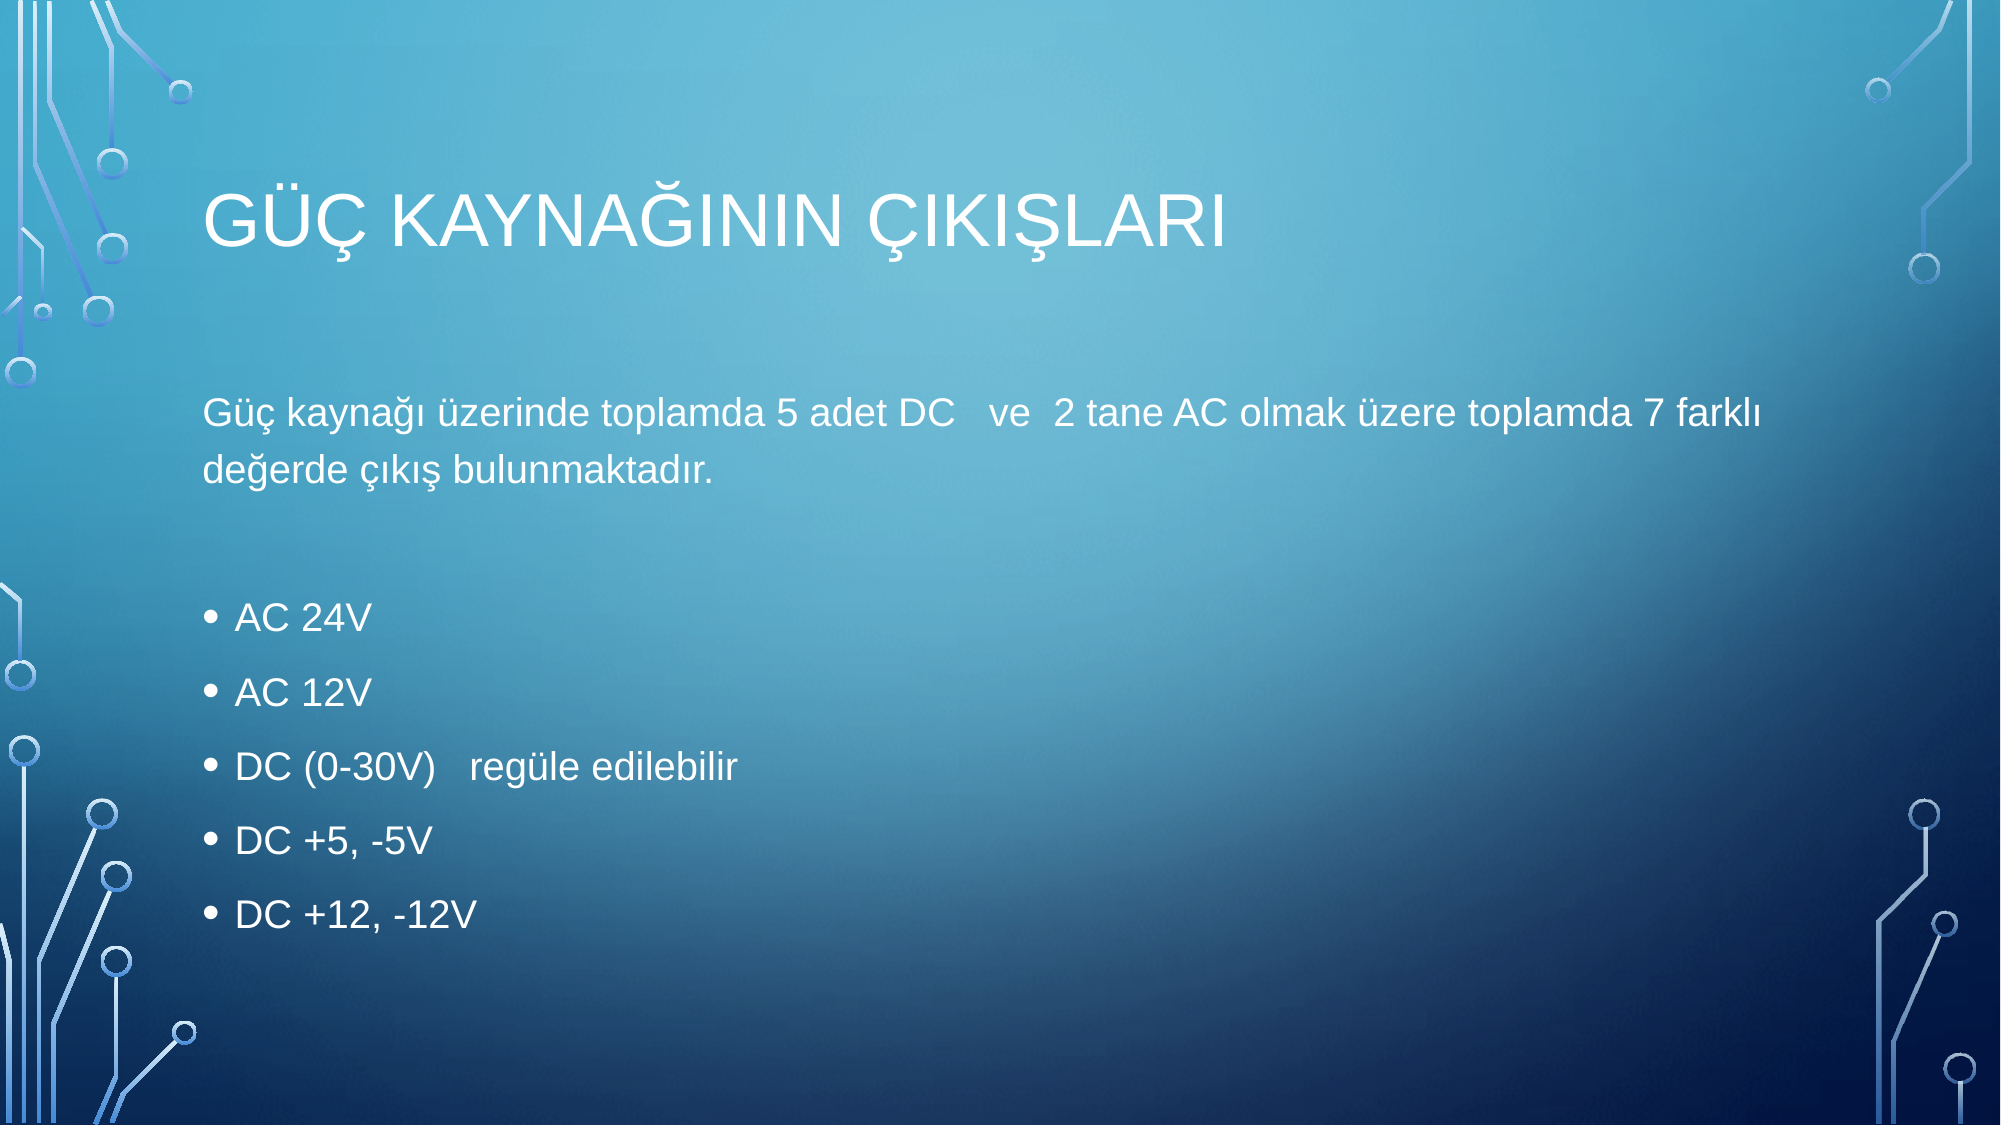

# Güç kaynağının çıkışları
Güç kaynağı üzerinde toplamda 5 adet DC   ve  2 tane AC olmak üzere toplamda 7 farklı değerde çıkış bulunmaktadır.

AC 24V
AC 12V
DC (0-30V)   regüle edilebilir
DC +5, -5V
DC +12, -12V